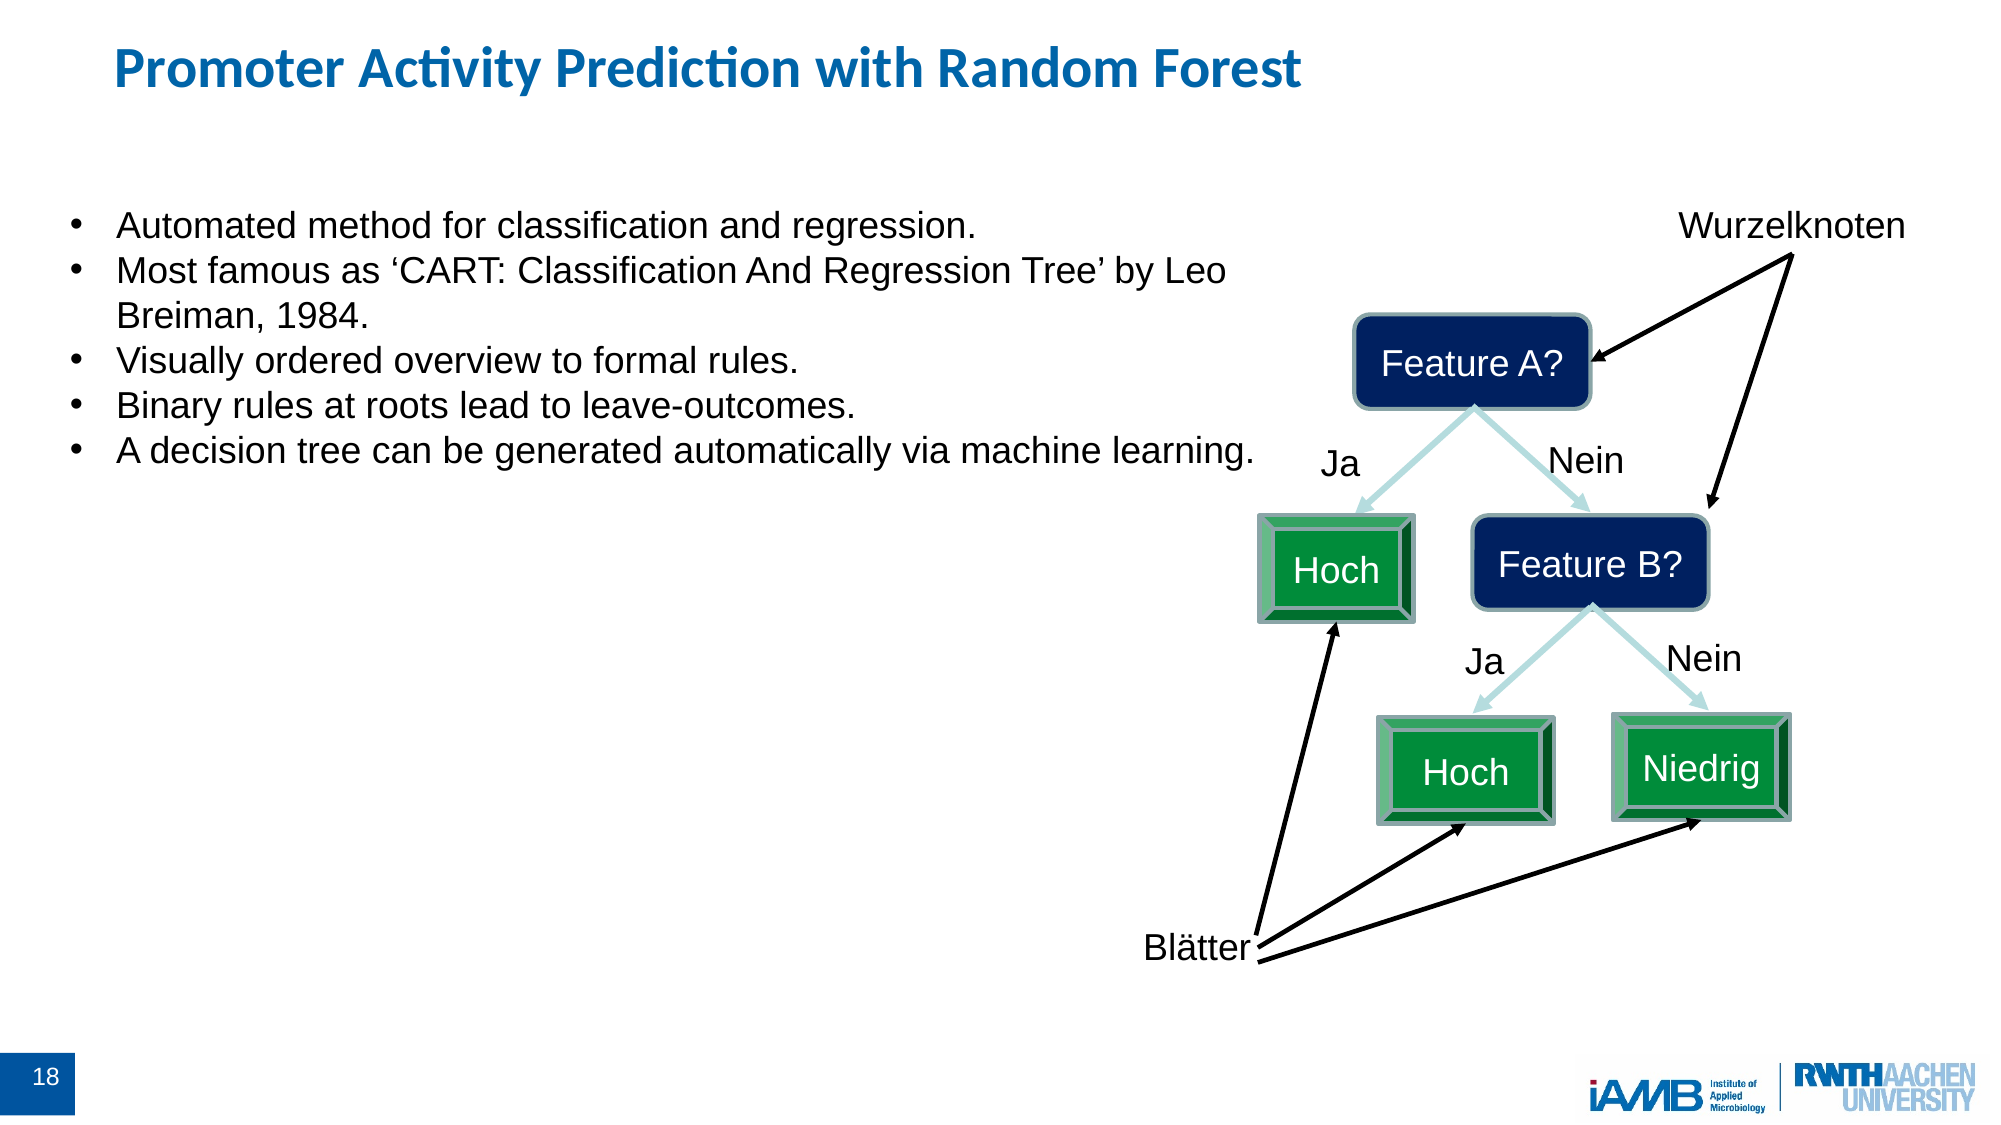

# Promoter Activity Prediction with Random Forest
Automated method for classification and regression.
Most famous as ‘CART: Classification And Regression Tree’ by Leo Breiman, 1984.
Visually ordered overview to formal rules.
Binary rules at roots lead to leave-outcomes.
A decision tree can be generated automatically via machine learning.
Wurzelknoten
Feature A?
Nein
Ja
Hoch
Feature B?
Nein
Ja
Niedrig
Hoch
Blätter
18